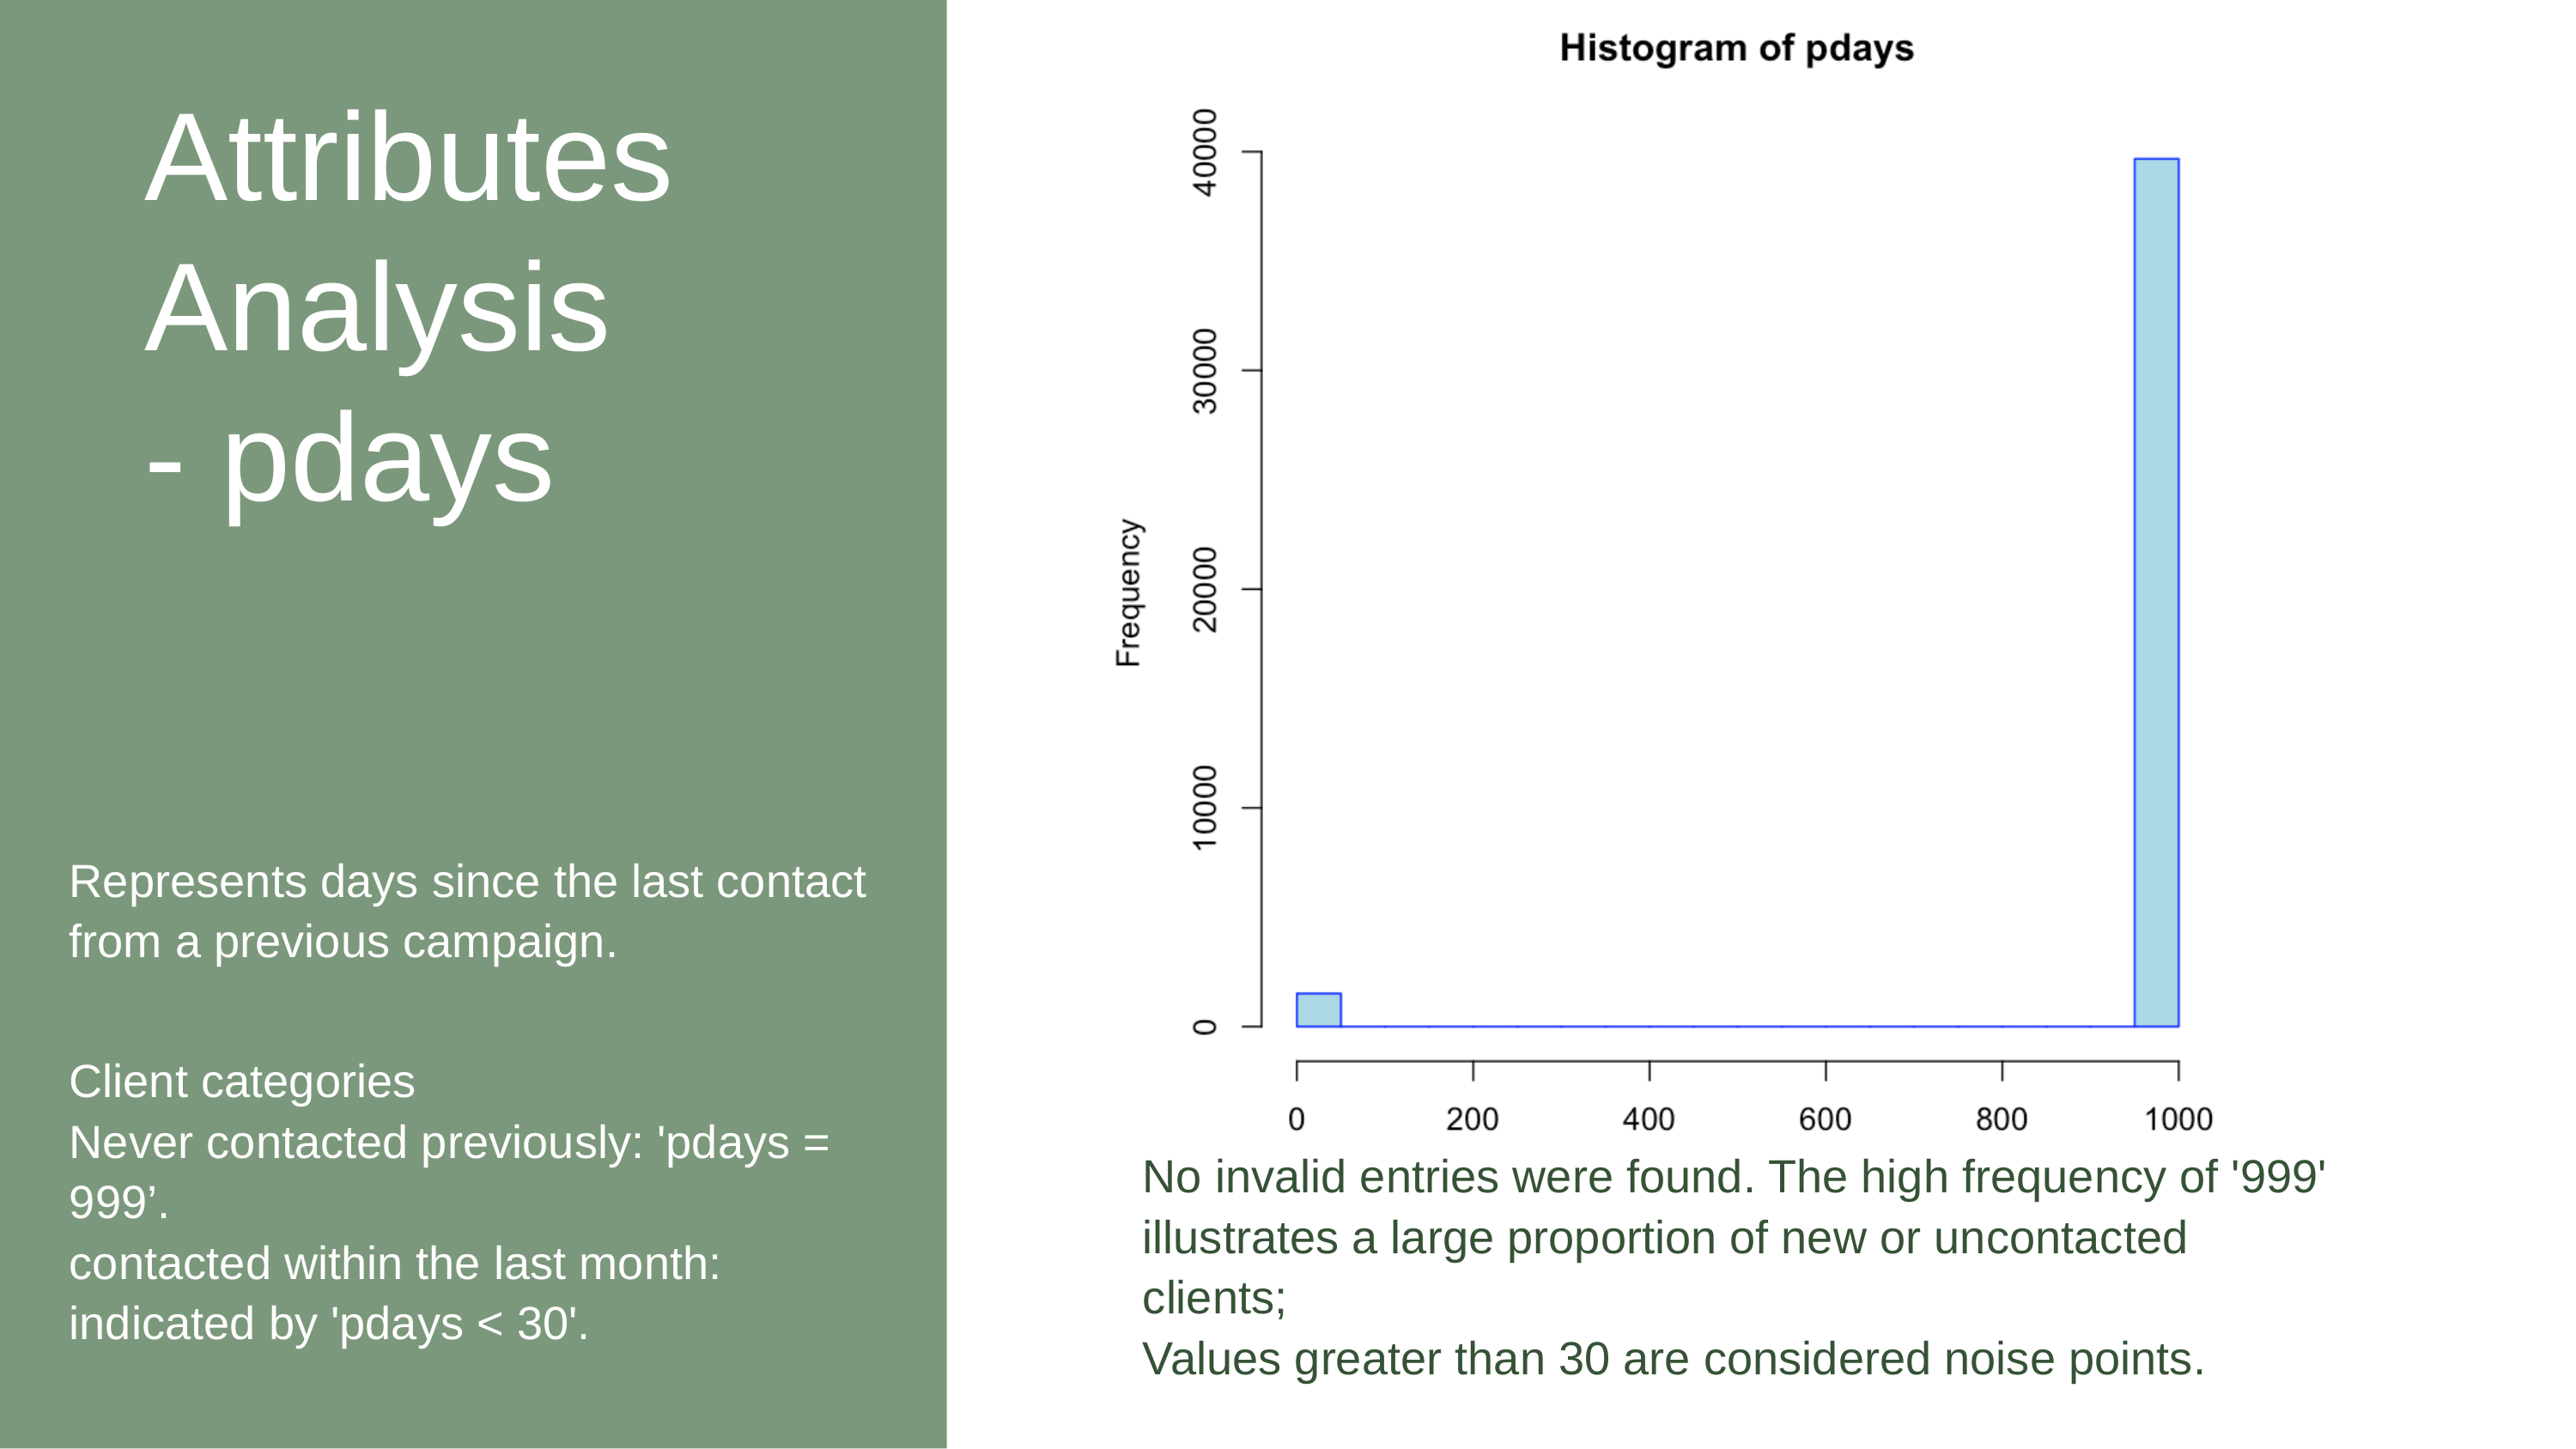

Attributes Analysis
- pdays
Represents days since the last contact from a previous campaign.
Client categories
Never contacted previously: 'pdays = 999’.
contacted within the last month: indicated by 'pdays < 30'.

No invalid entries were found. The high frequency of '999' illustrates a large proportion of new or uncontacted clients;
Values greater than 30 are considered noise points.